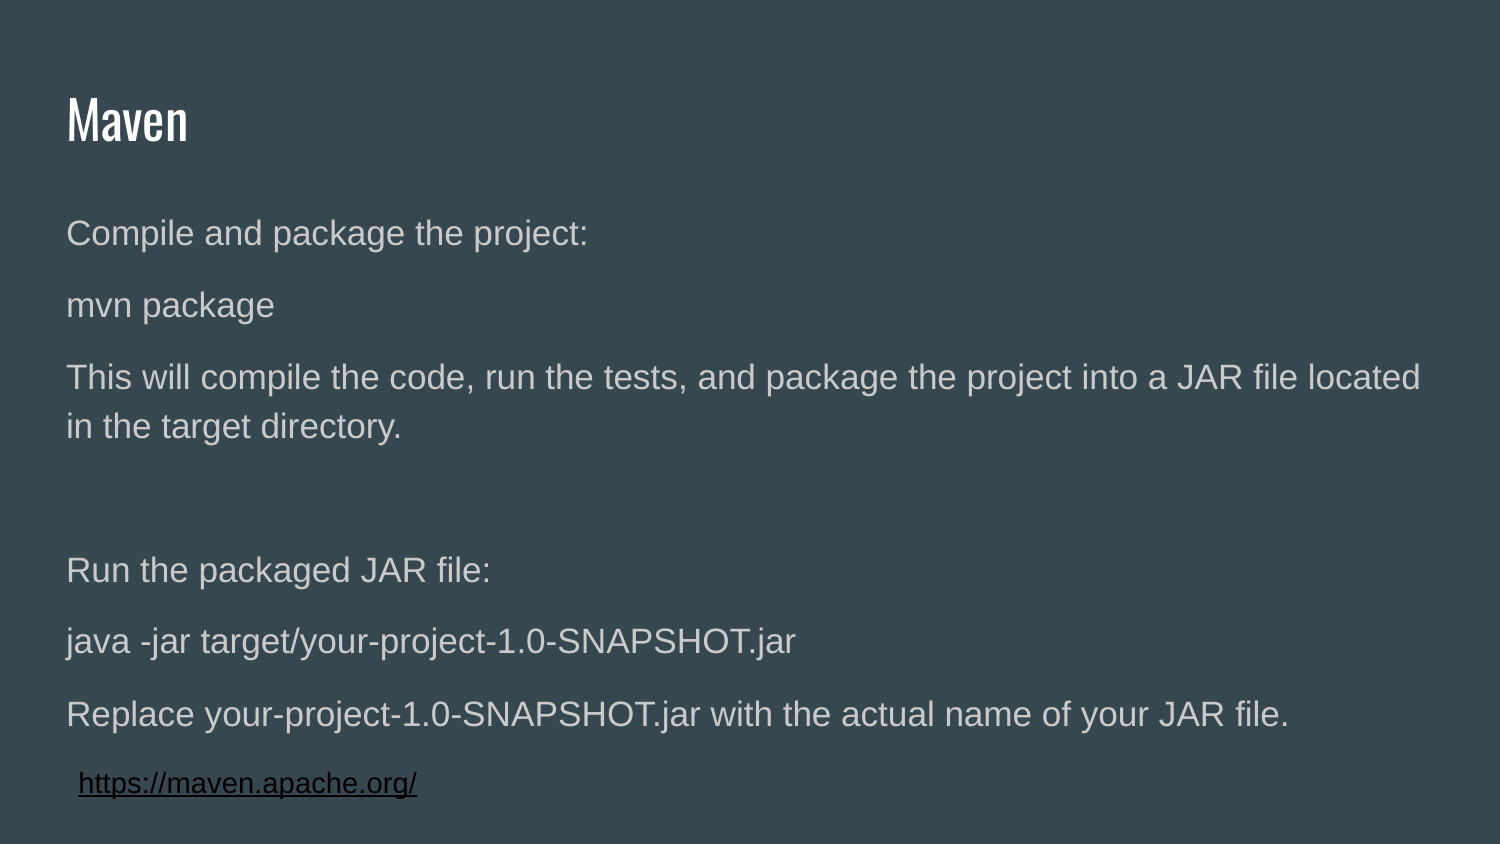

# Maven
Compile and package the project:
mvn package
This will compile the code, run the tests, and package the project into a JAR file located in the target directory.

Run the packaged JAR file:
java -jar target/your-project-1.0-SNAPSHOT.jar
Replace your-project-1.0-SNAPSHOT.jar with the actual name of your JAR file.
https://maven.apache.org/